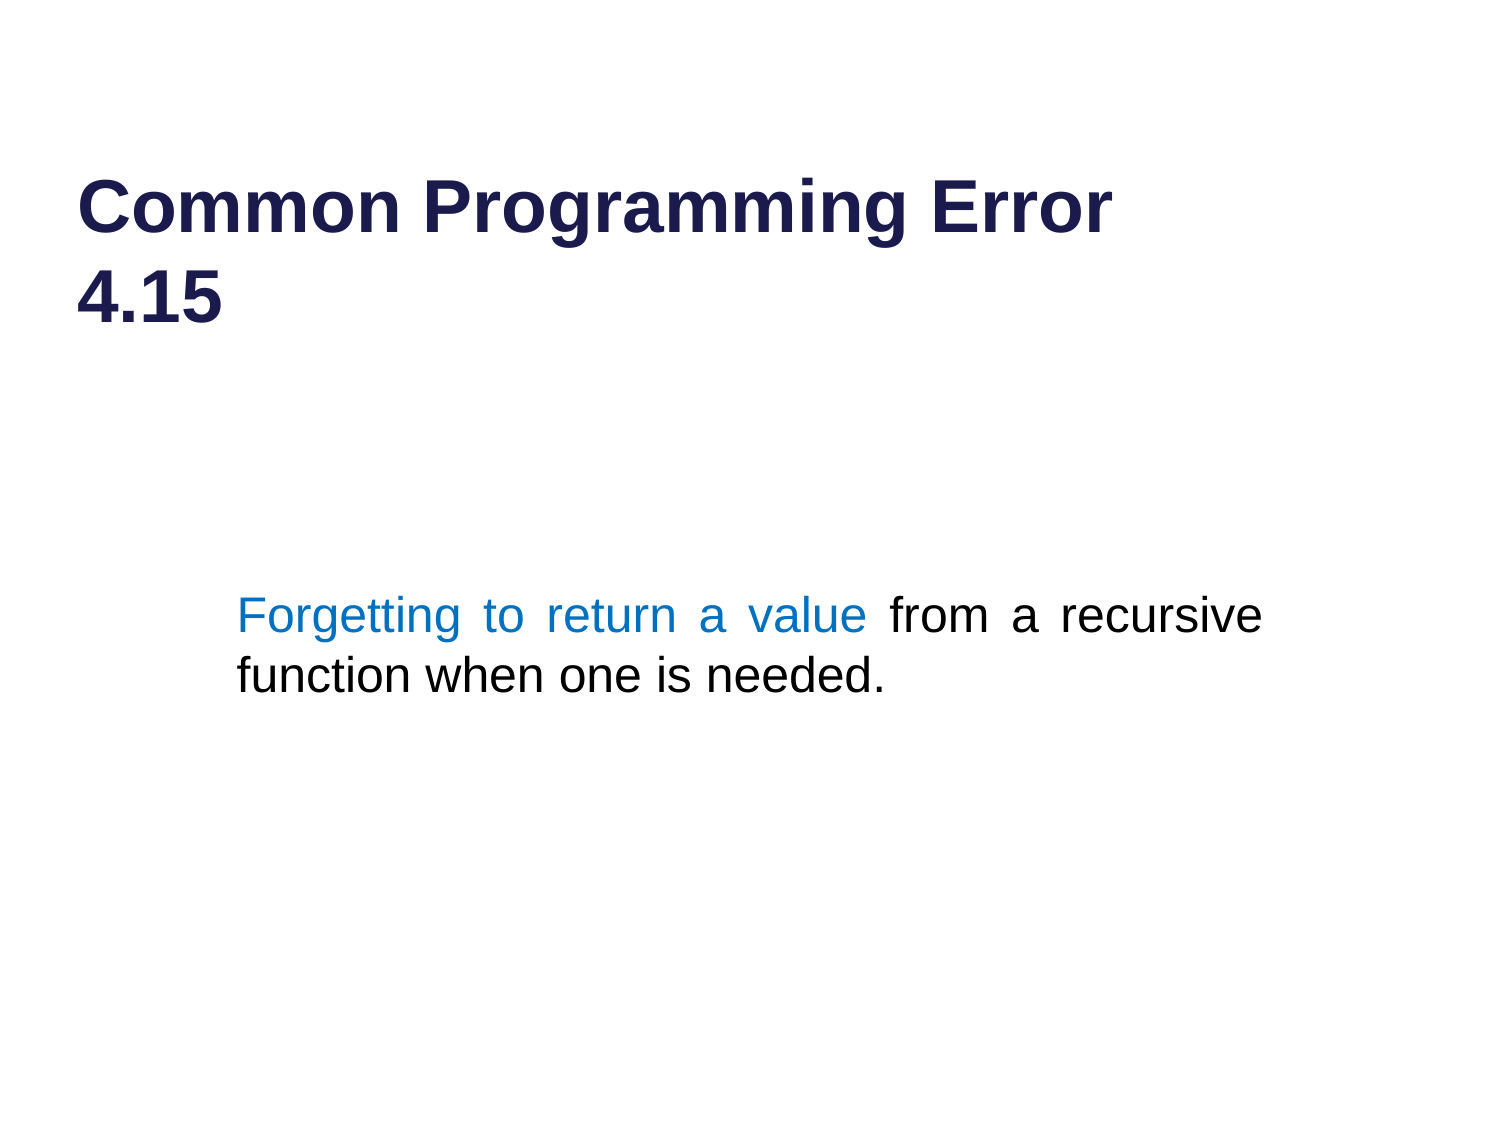

# Common Programming Error 4.15
Forgetting to return a value from a recursive function when one is needed.